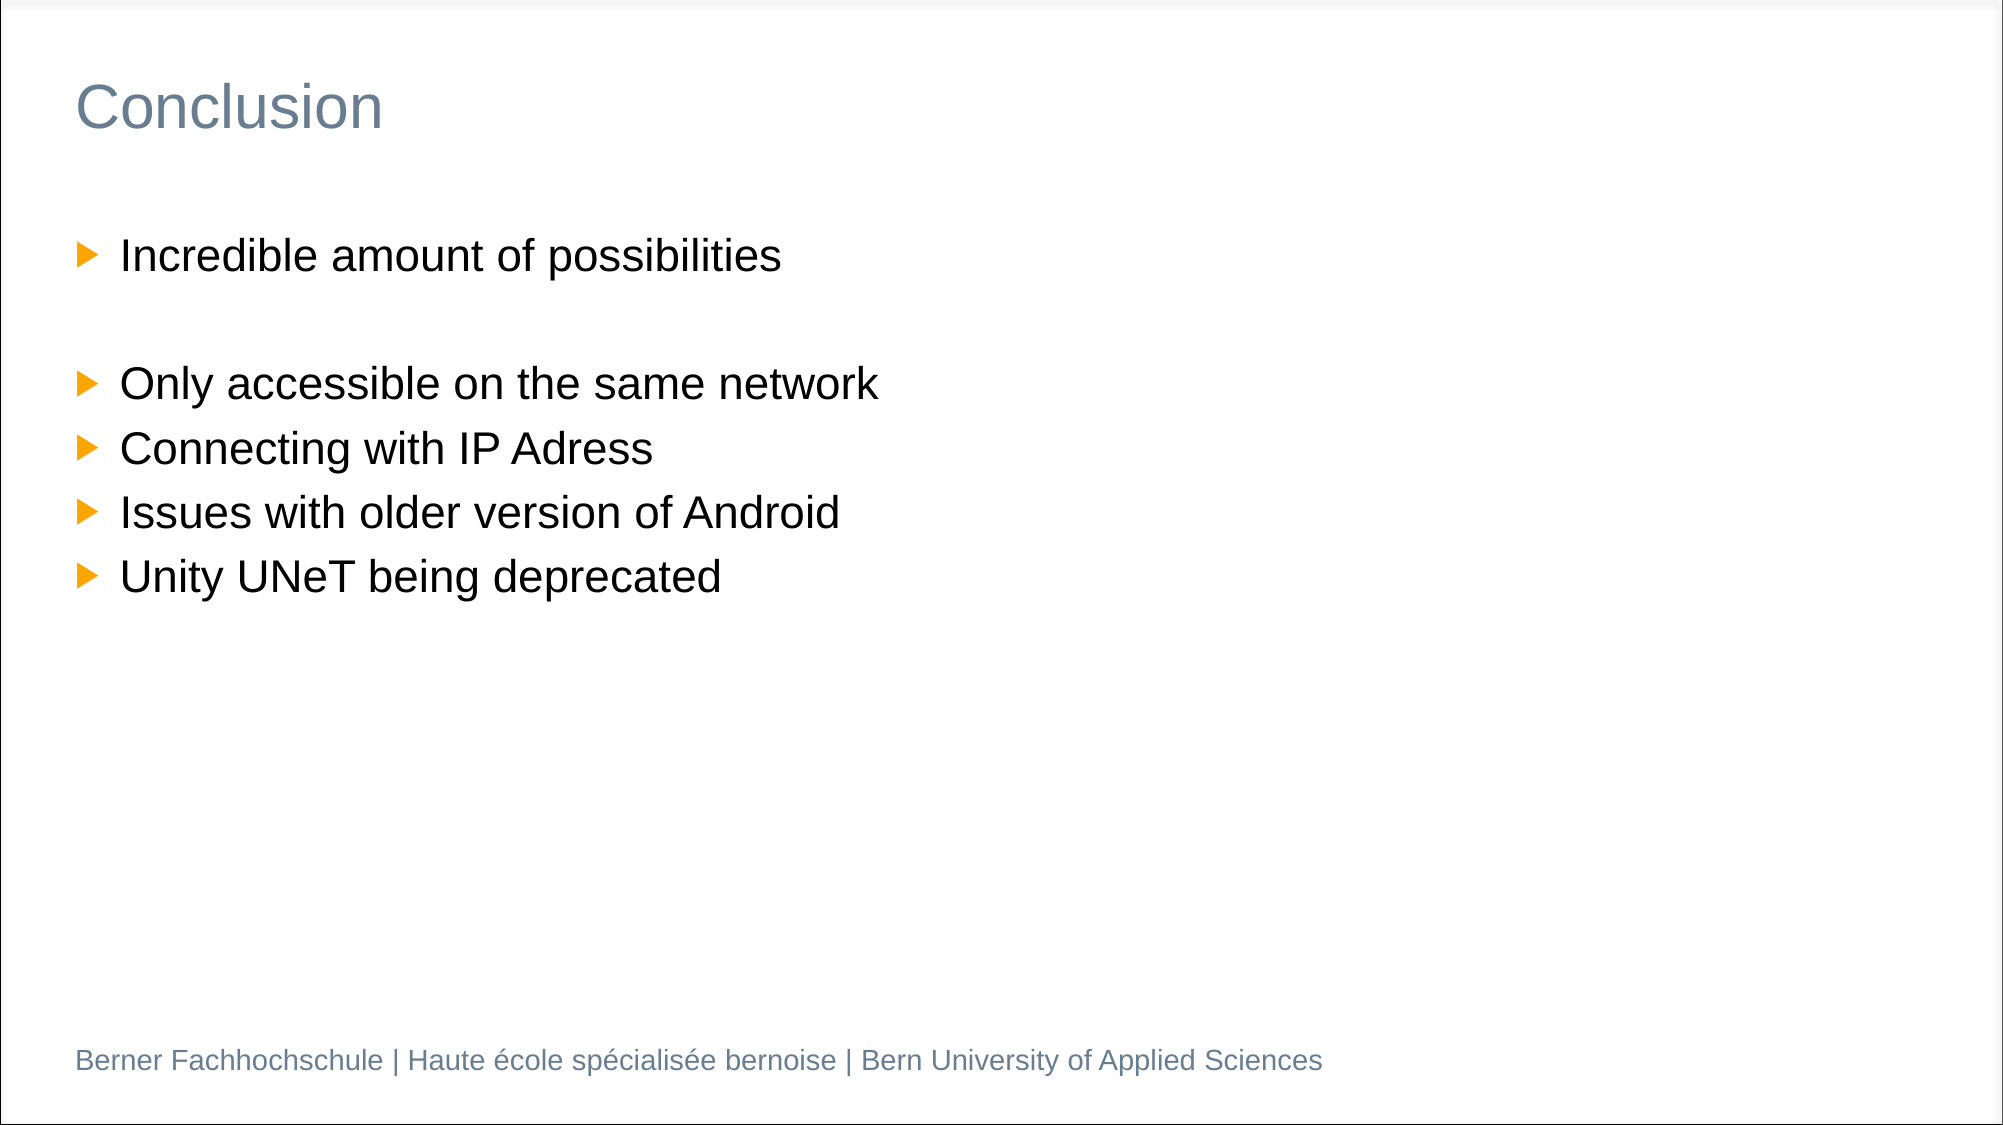

# Conclusion
Incredible amount of possibilities

Only accessible on the same network
Connecting with IP Adress
Issues with older version of Android
Unity UNeT being deprecated